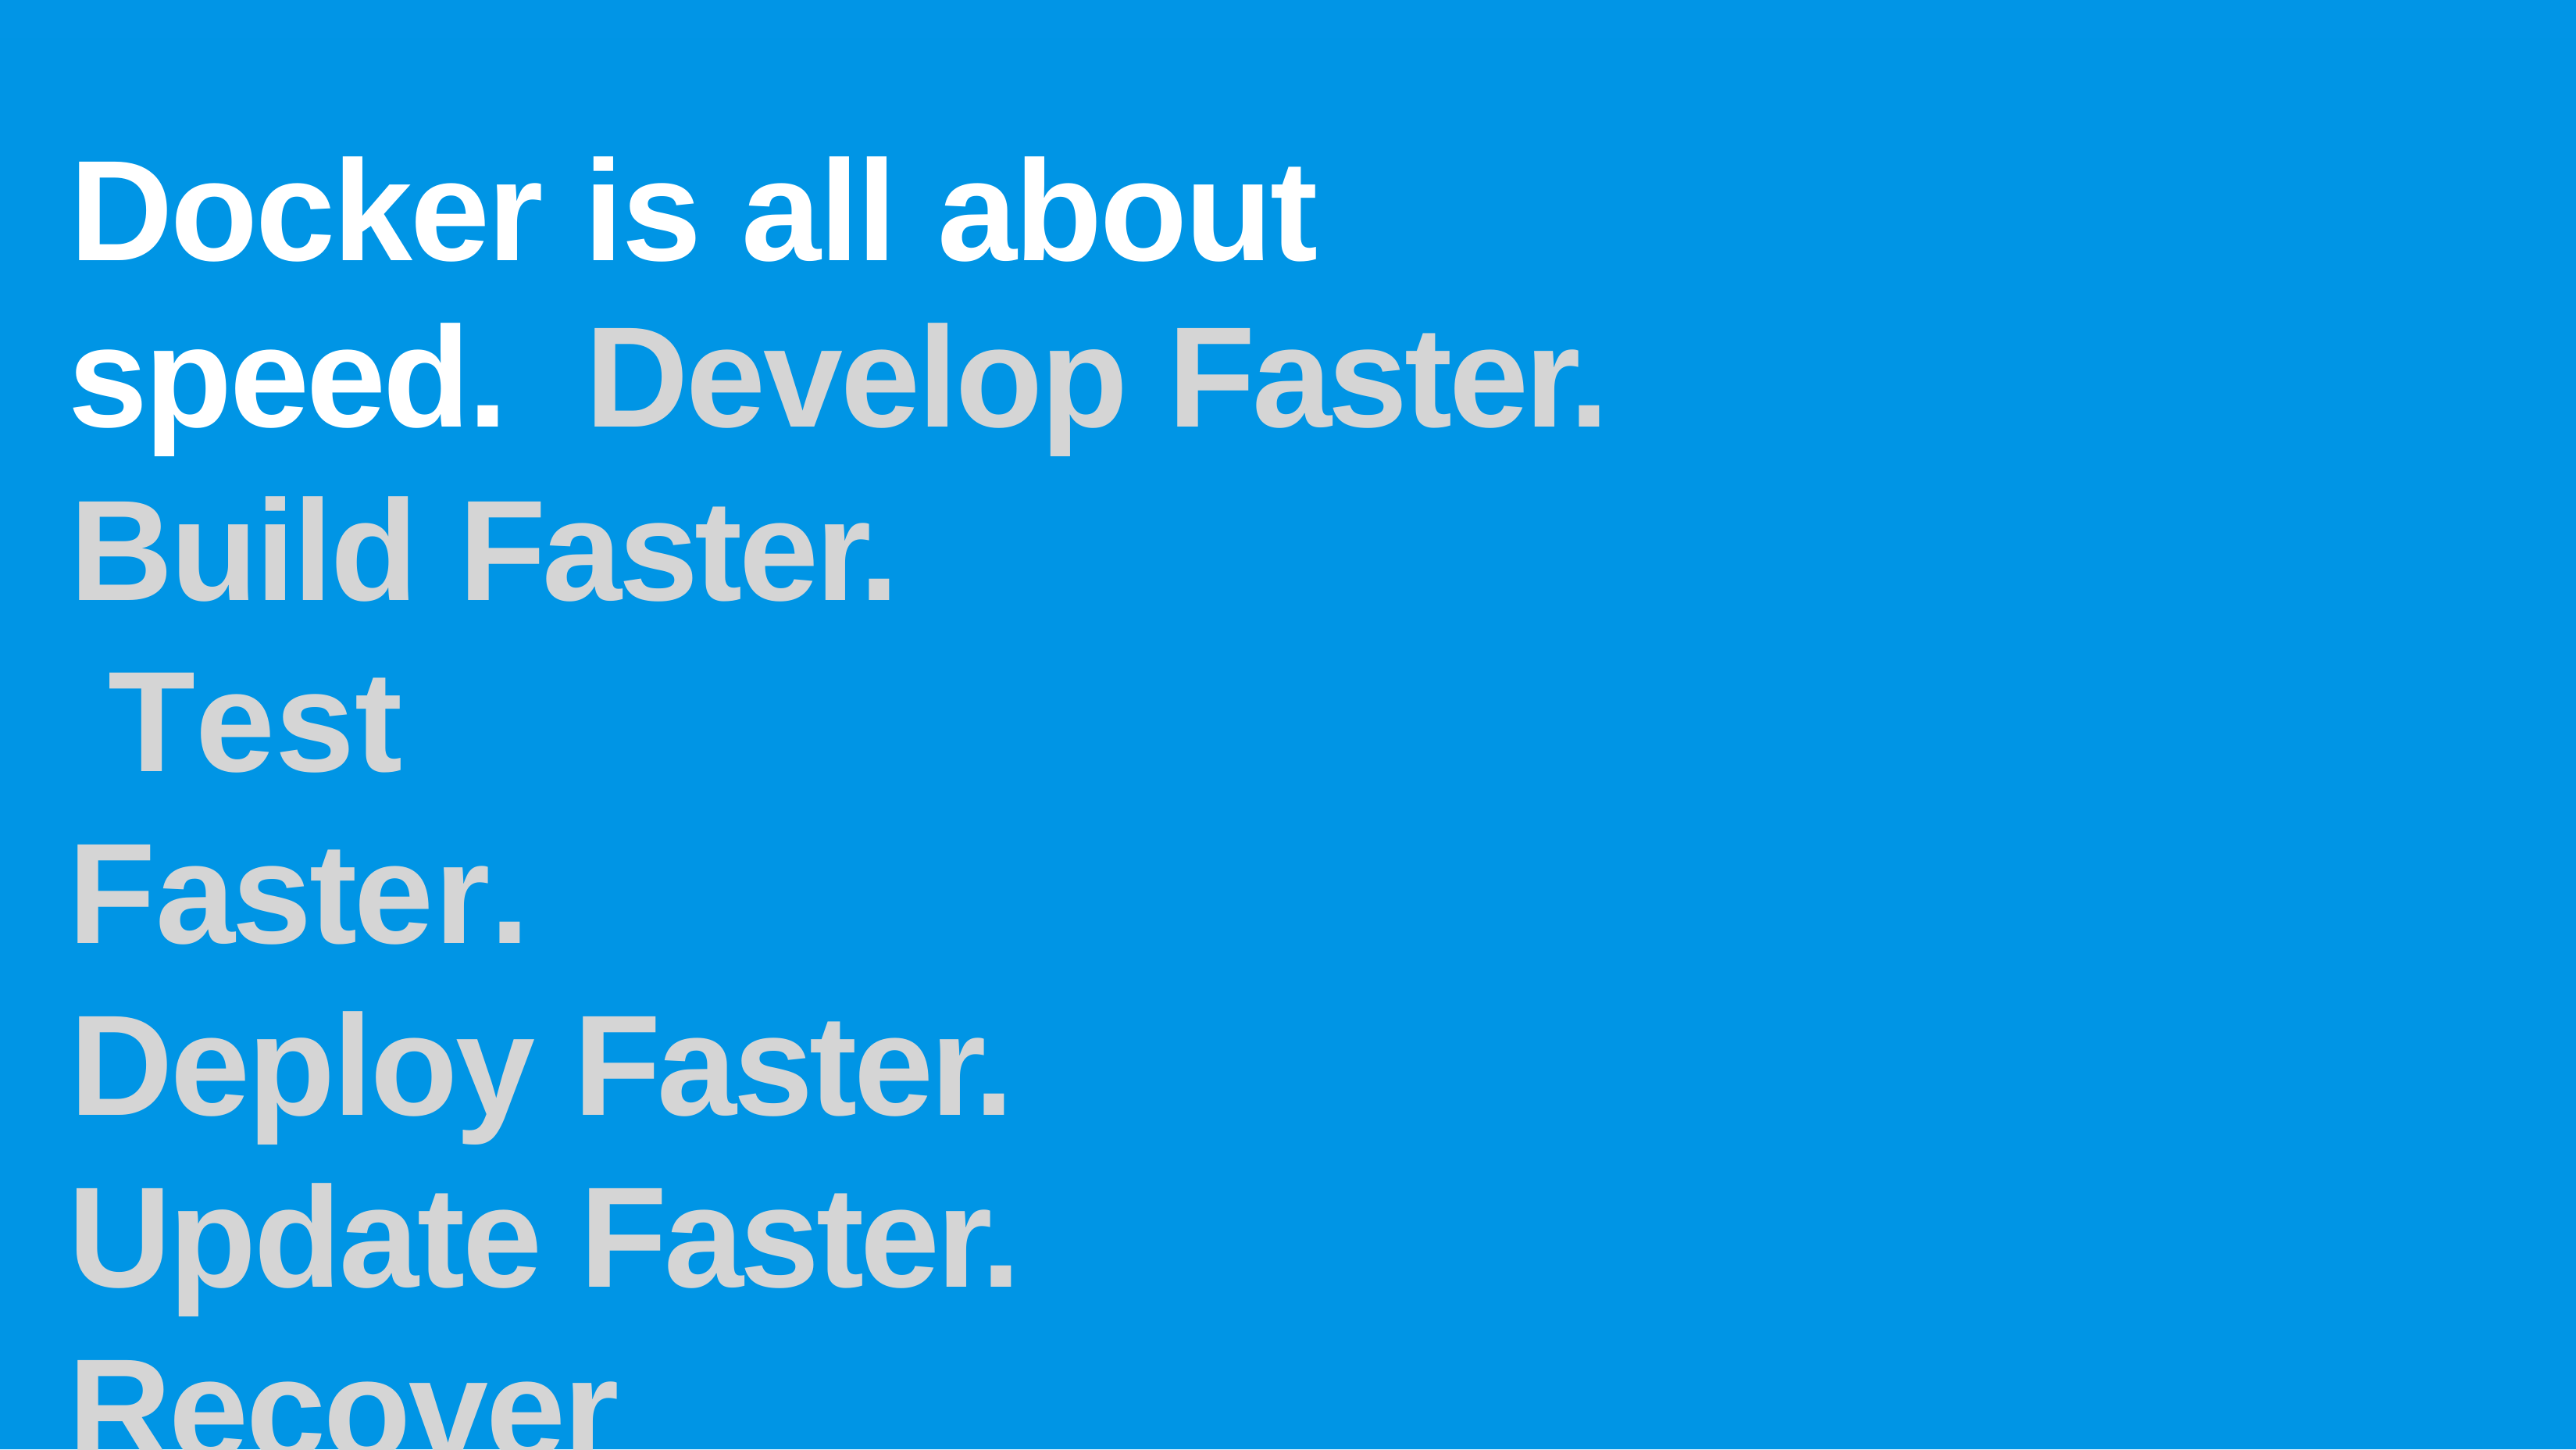

Docker is all about speed.  Develop Faster.
Build Faster.  Test Faster.
Deploy Faster.  Update Faster.  Recover Faster.